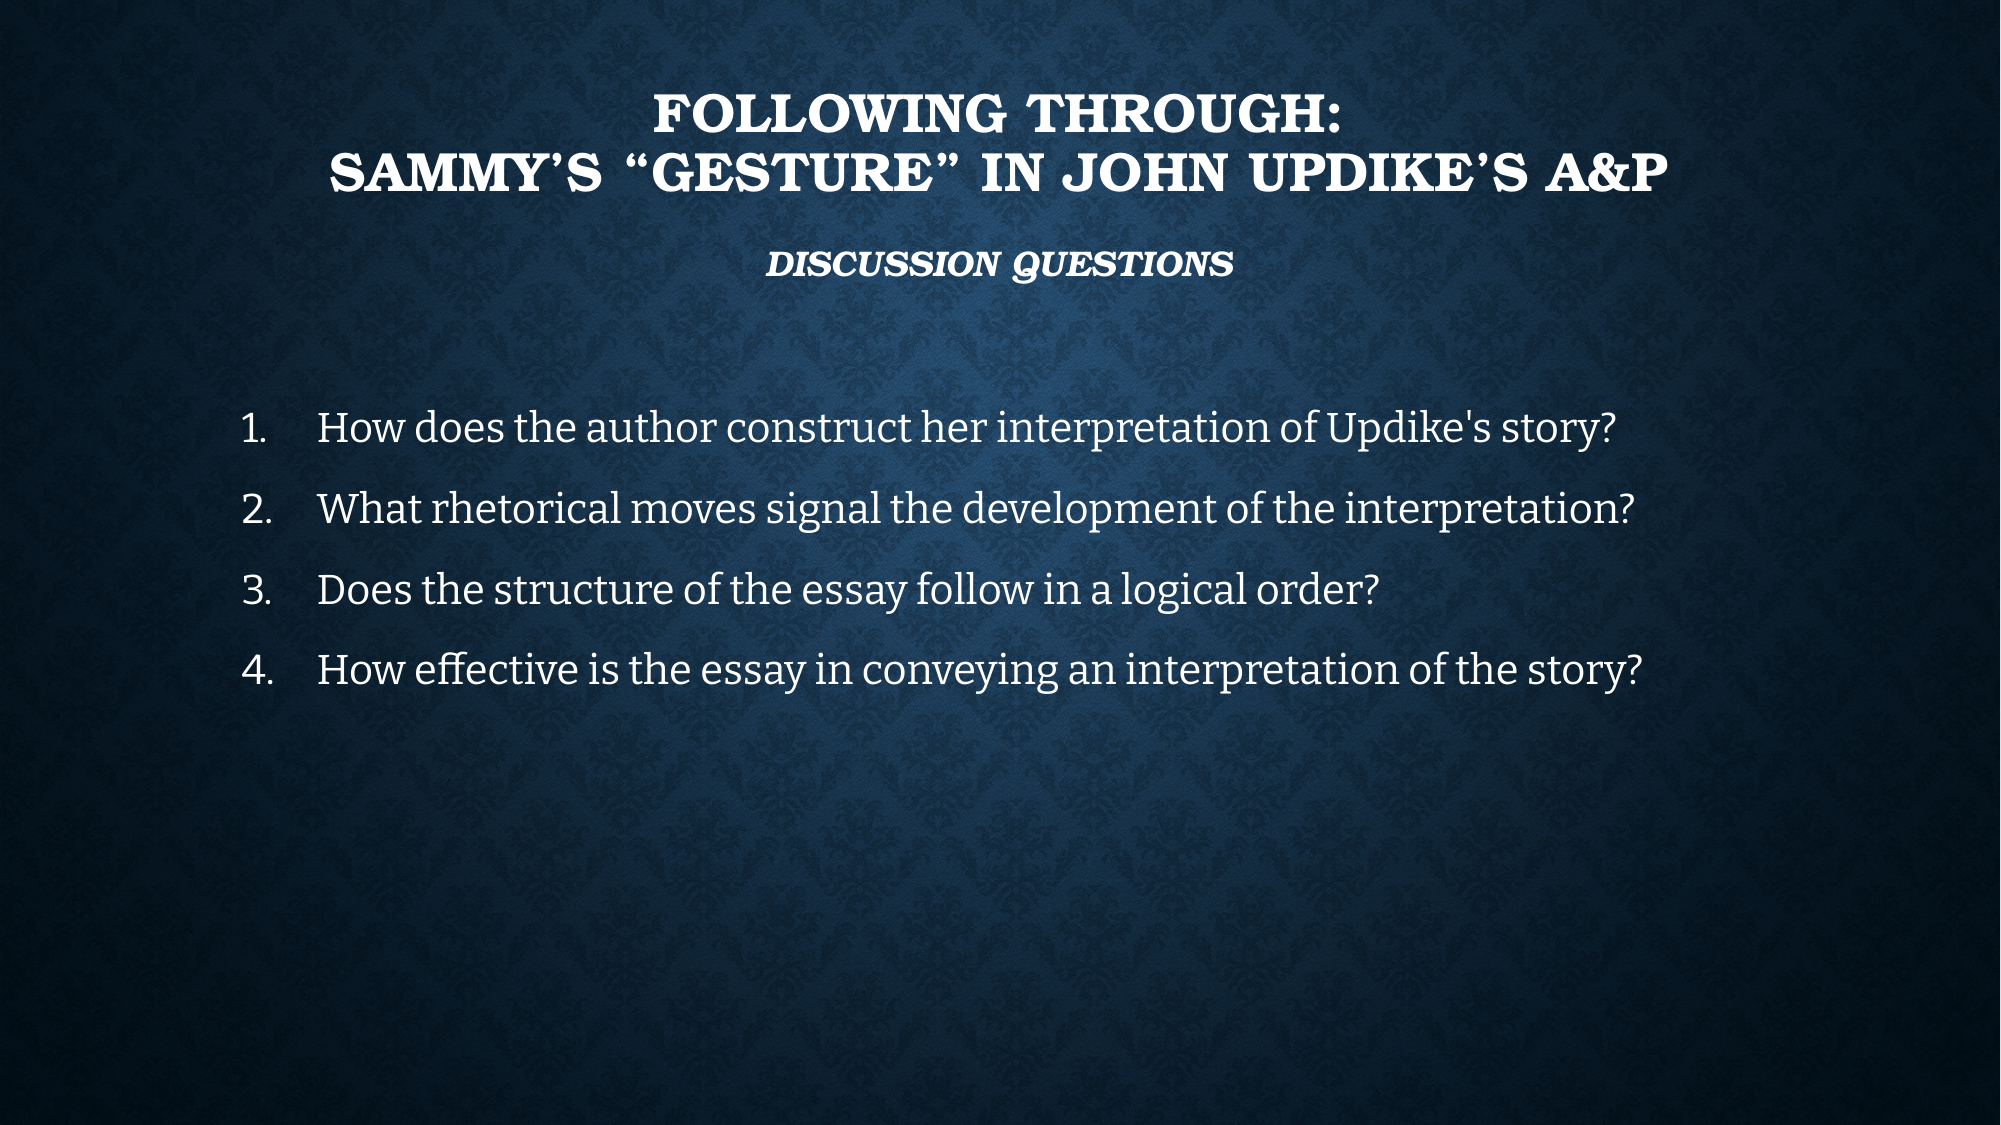

# Following Through: Sammy’s “Gesture” in John Updike’s A&P Discussion Questions
How does the author construct her interpretation of Updike's story?
What rhetorical moves signal the development of the interpretation?
Does the structure of the essay follow in a logical order?
How effective is the essay in conveying an interpretation of the story?